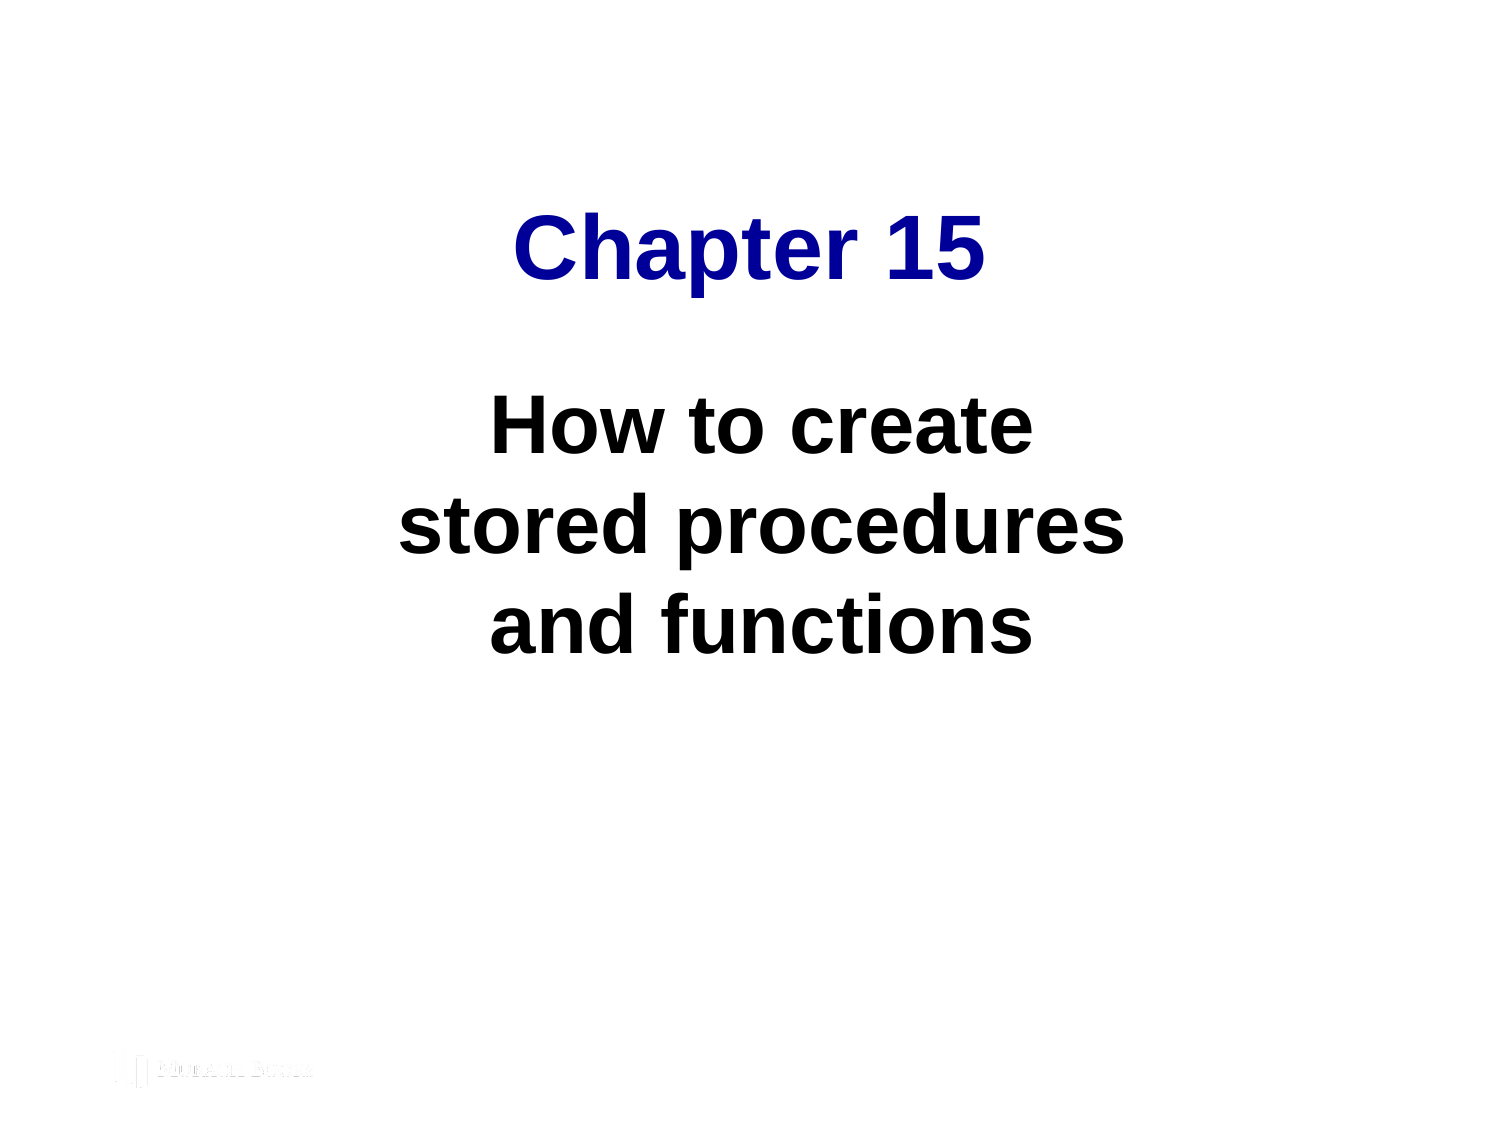

# Chapter 15
How to create
stored procedures
and functions
© 2019, Mike Murach & Associates, Inc.
Murach’s MySQL 3rd Edition

C15, Slide 189